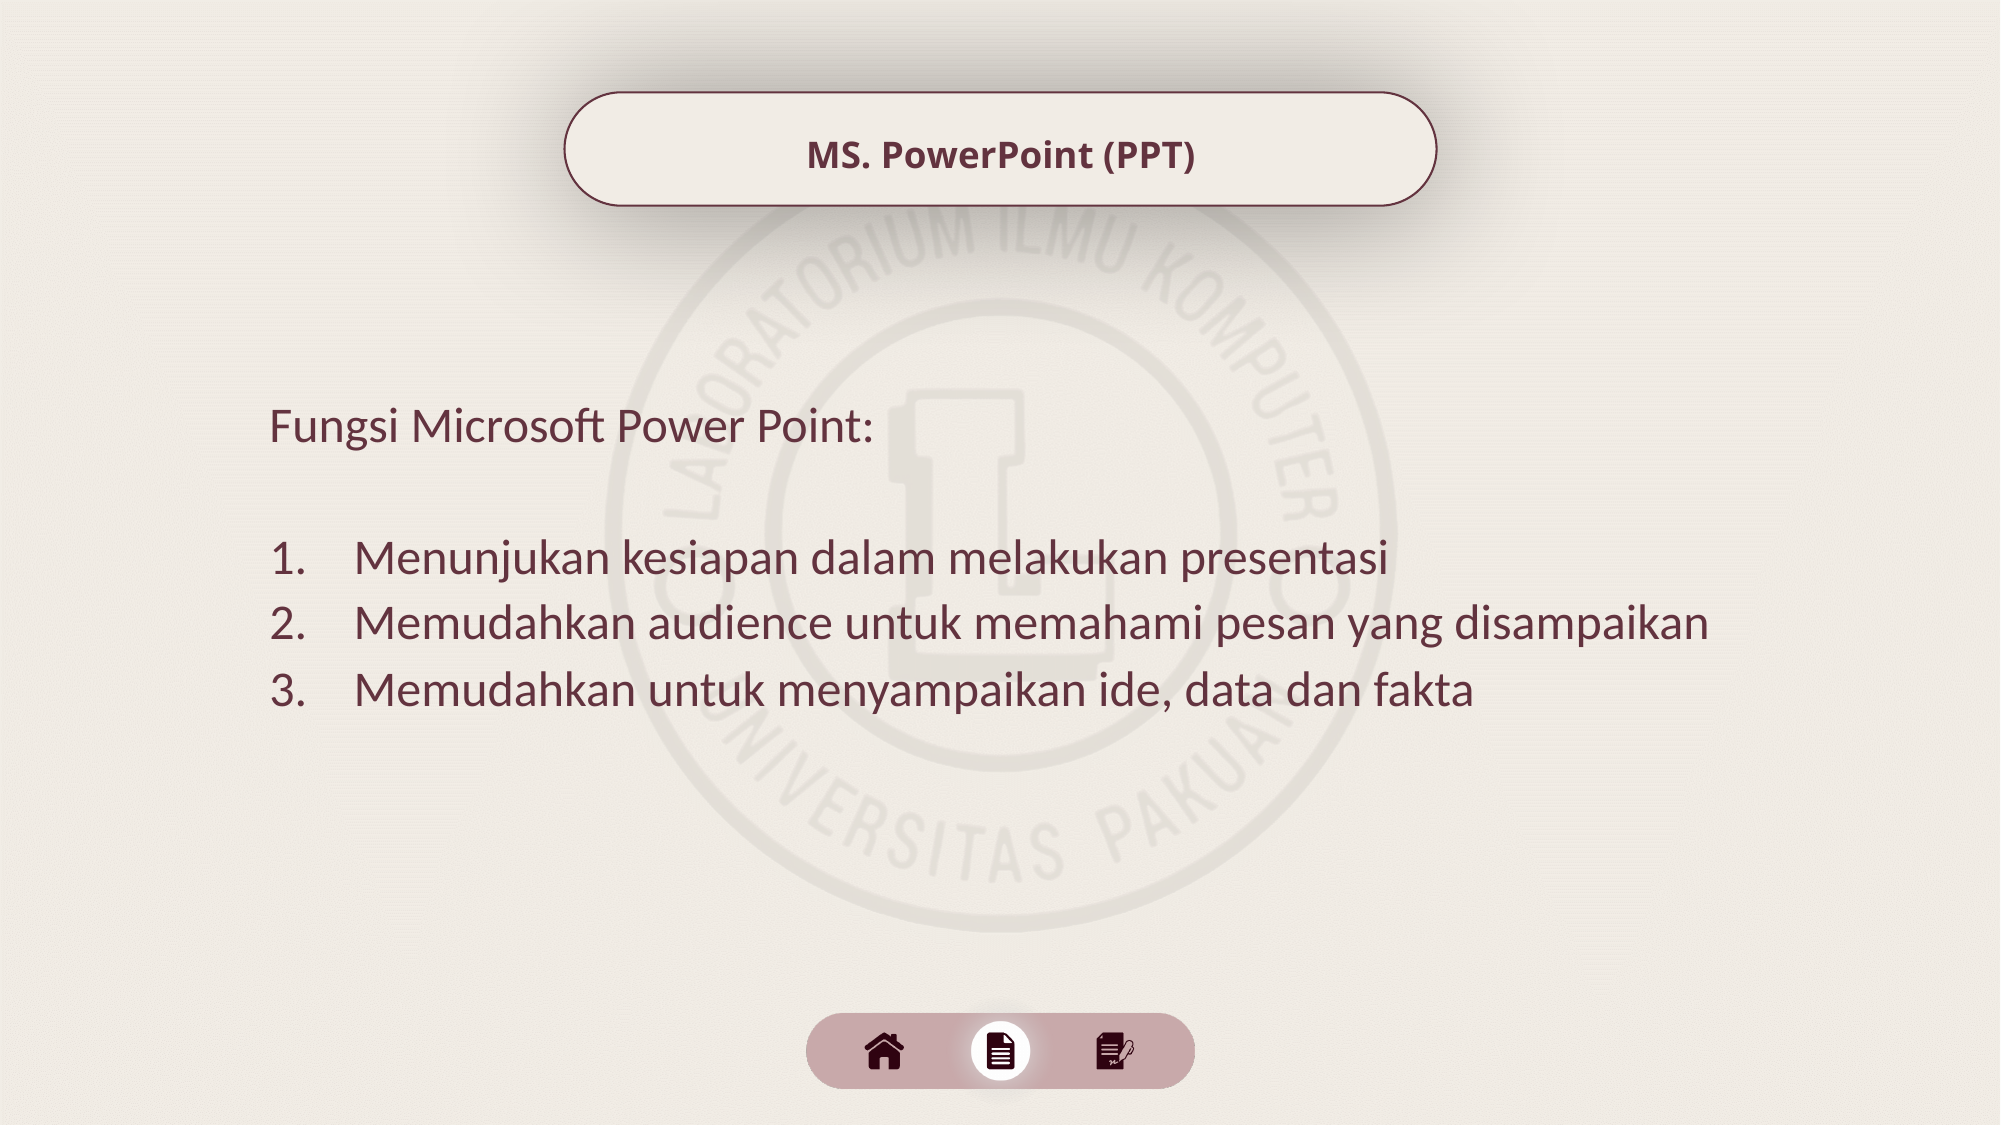

MS. PowerPoint (PPT)
Fungsi Microsoft Power Point:

Menunjukan kesiapan dalam melakukan presentasi
Memudahkan audience untuk memahami pesan yang disampaikan
Memudahkan untuk menyampaikan ide, data dan fakta